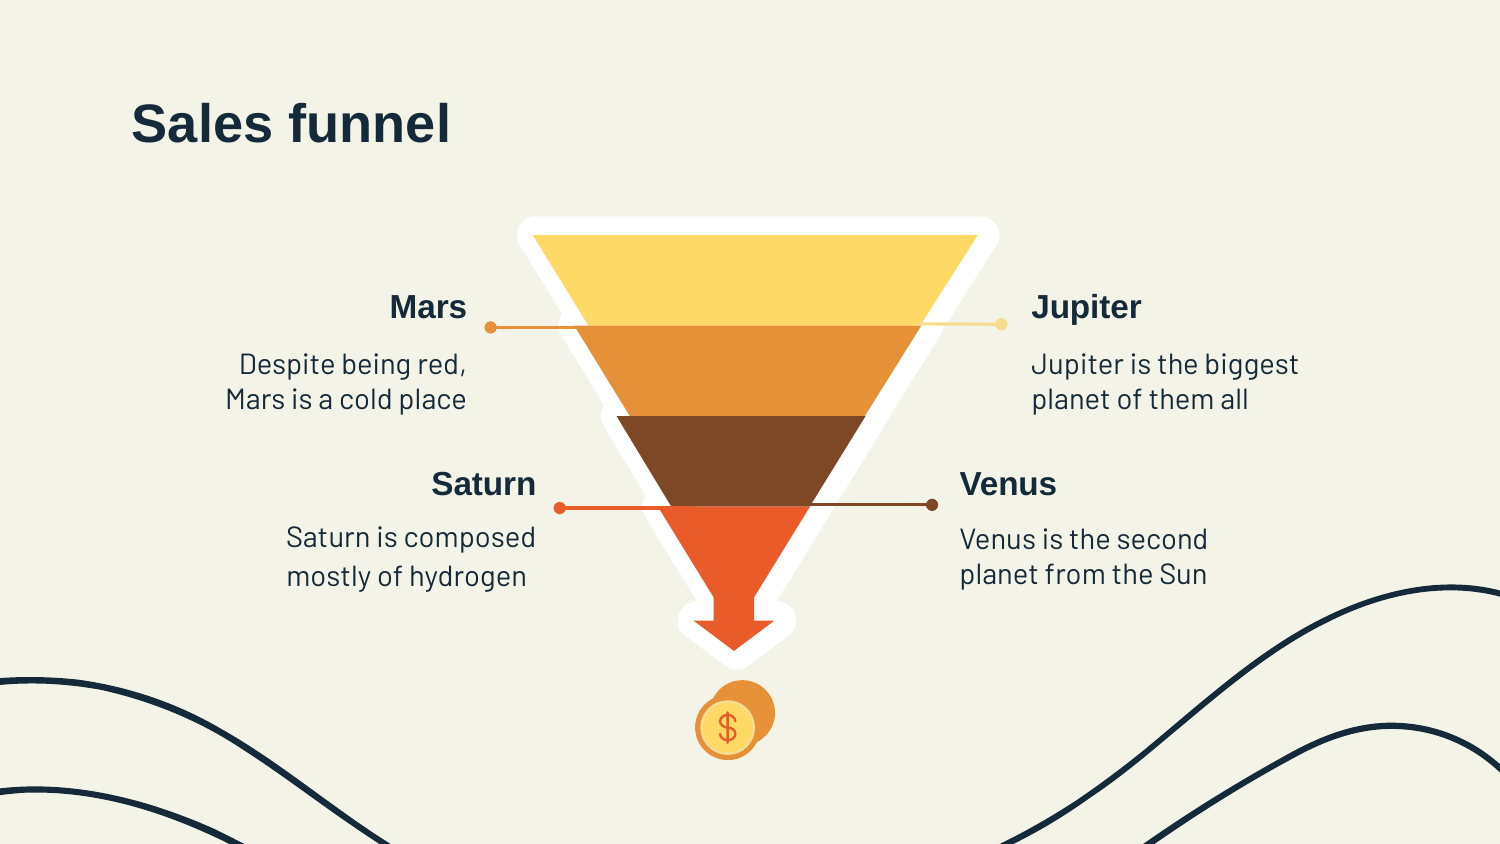

# Sales funnel

Mars
Jupiter
Despite being red, Mars is a cold place
Jupiter is the biggest planet of them all
Saturn
Venus
Saturn is composed mostly of hydrogen
Venus is the second planet from the Sun